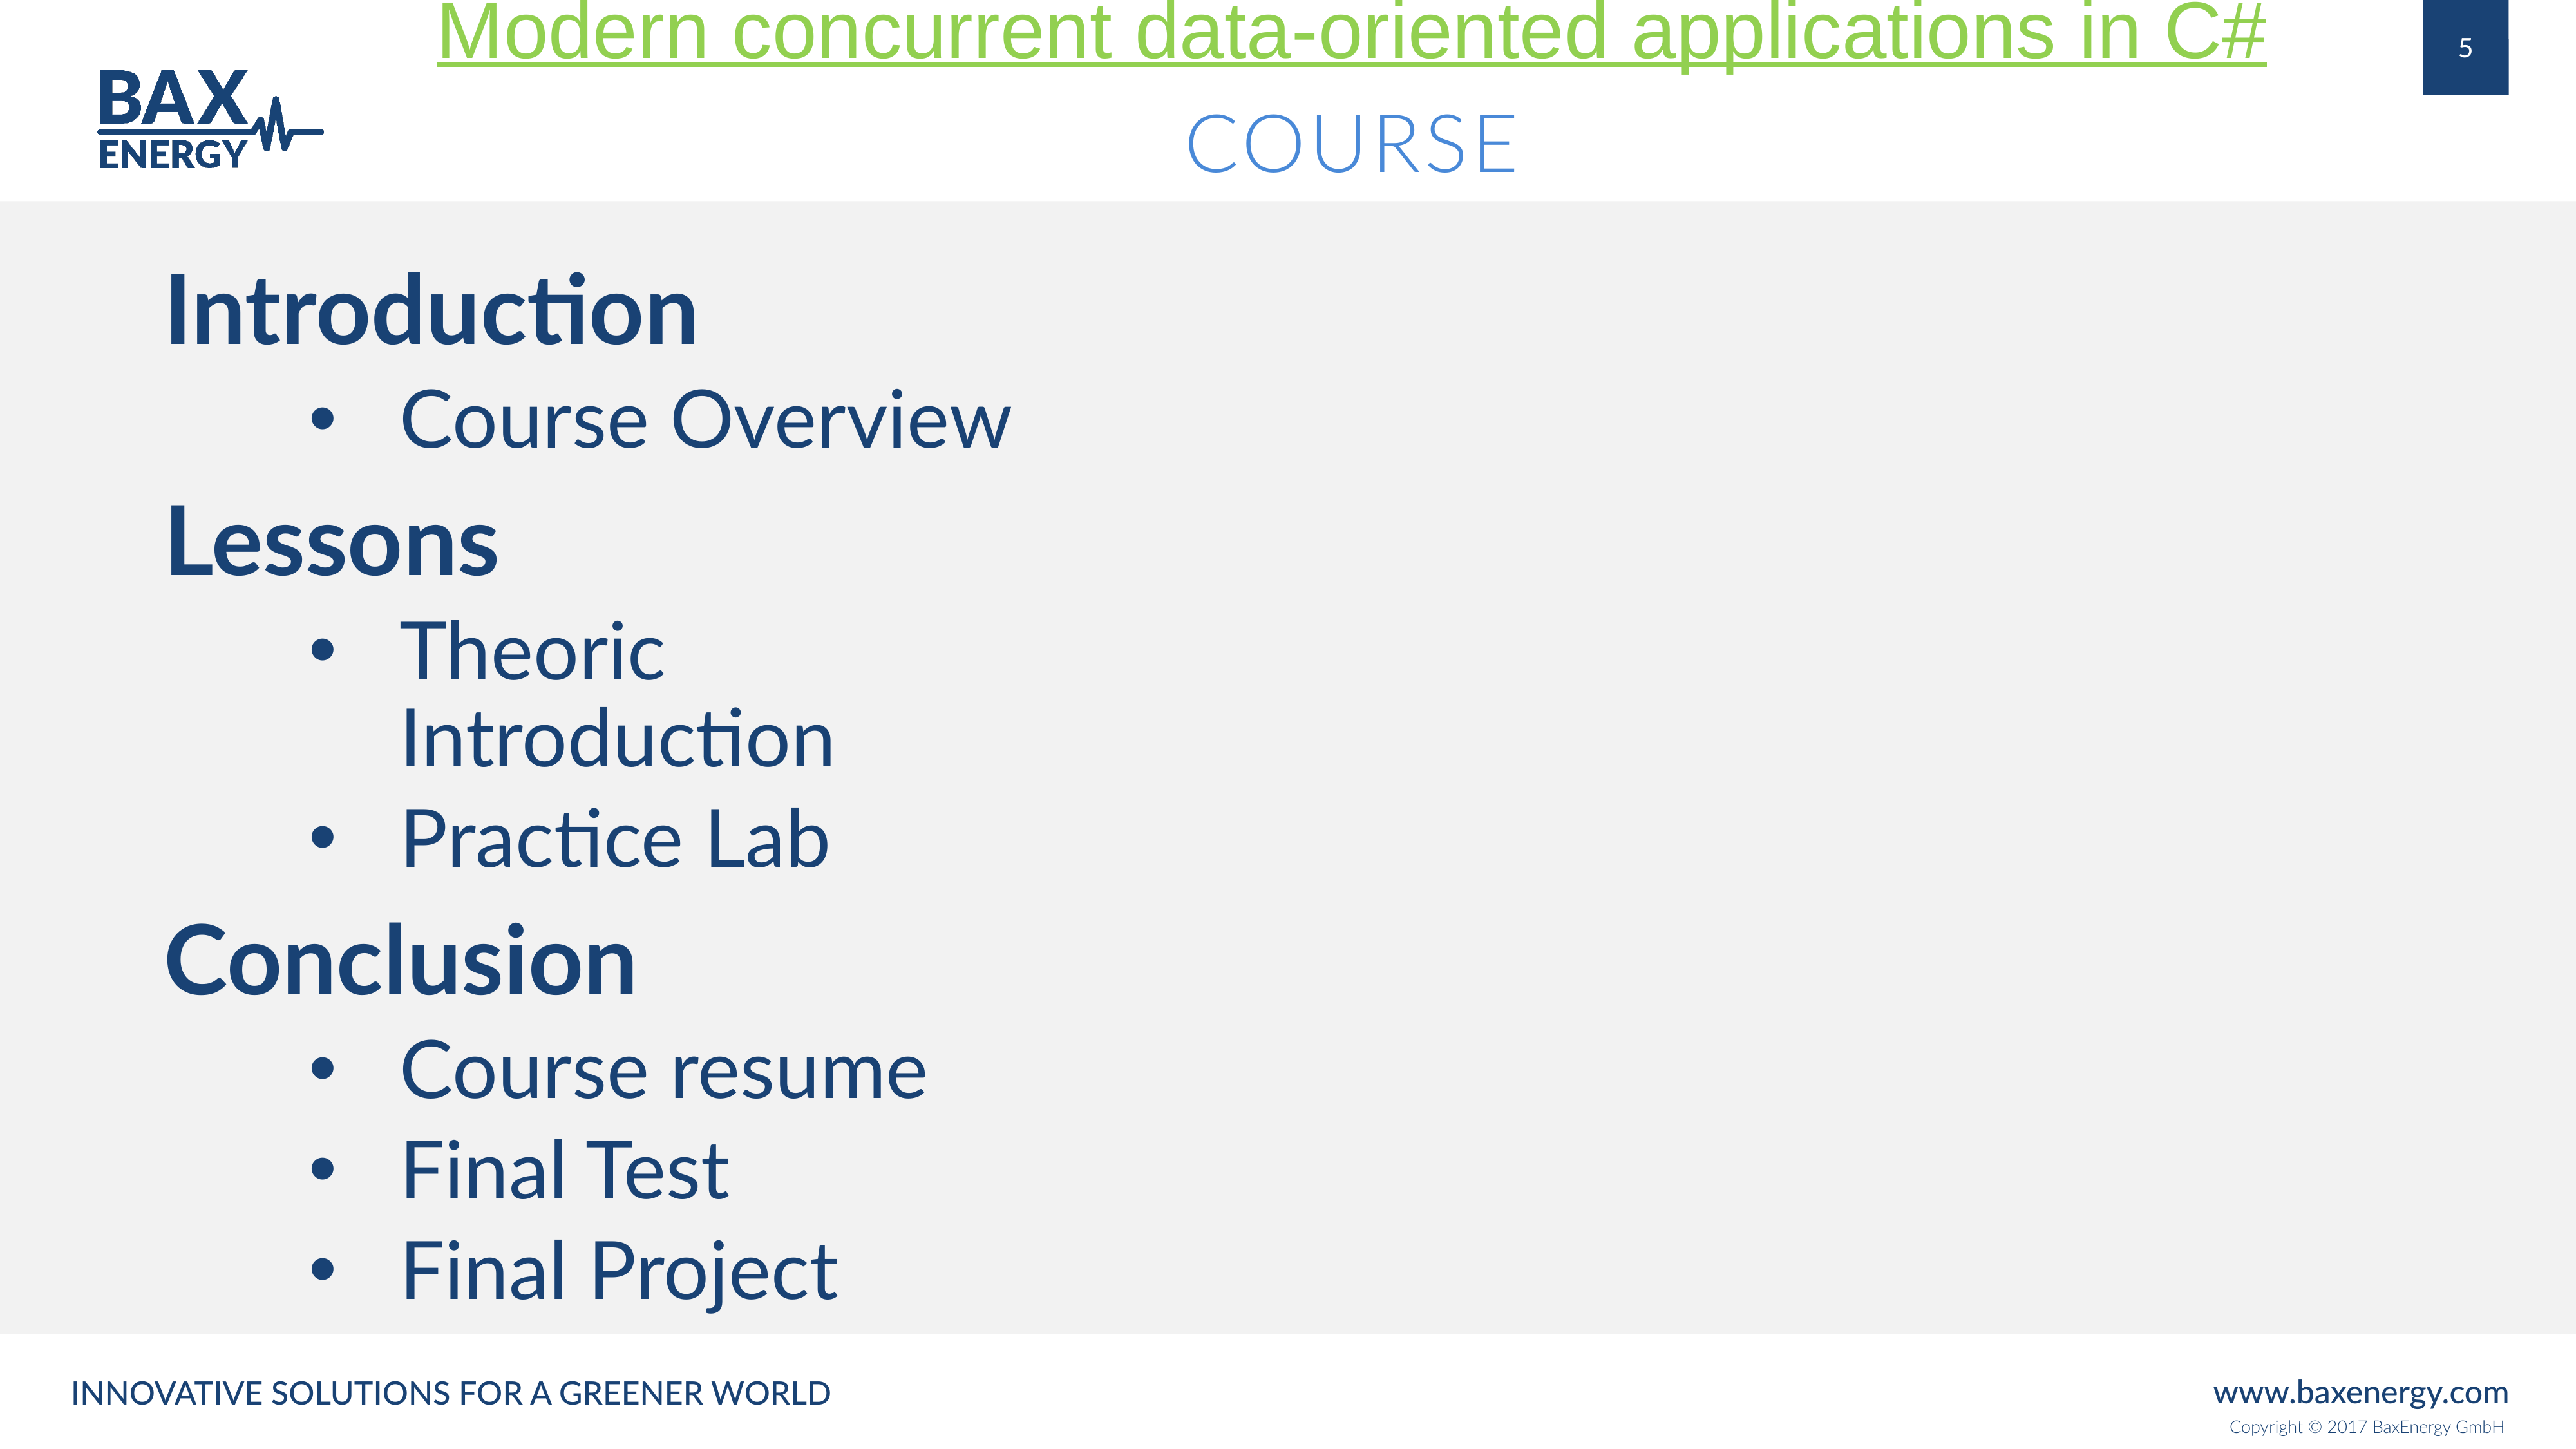

Modern concurrent data-oriented applications in C#
COURSE
Introduction
Course Overview
Lessons
Theoric Introduction
Practice Lab
Conclusion
Course resume
Final Test
Final Project